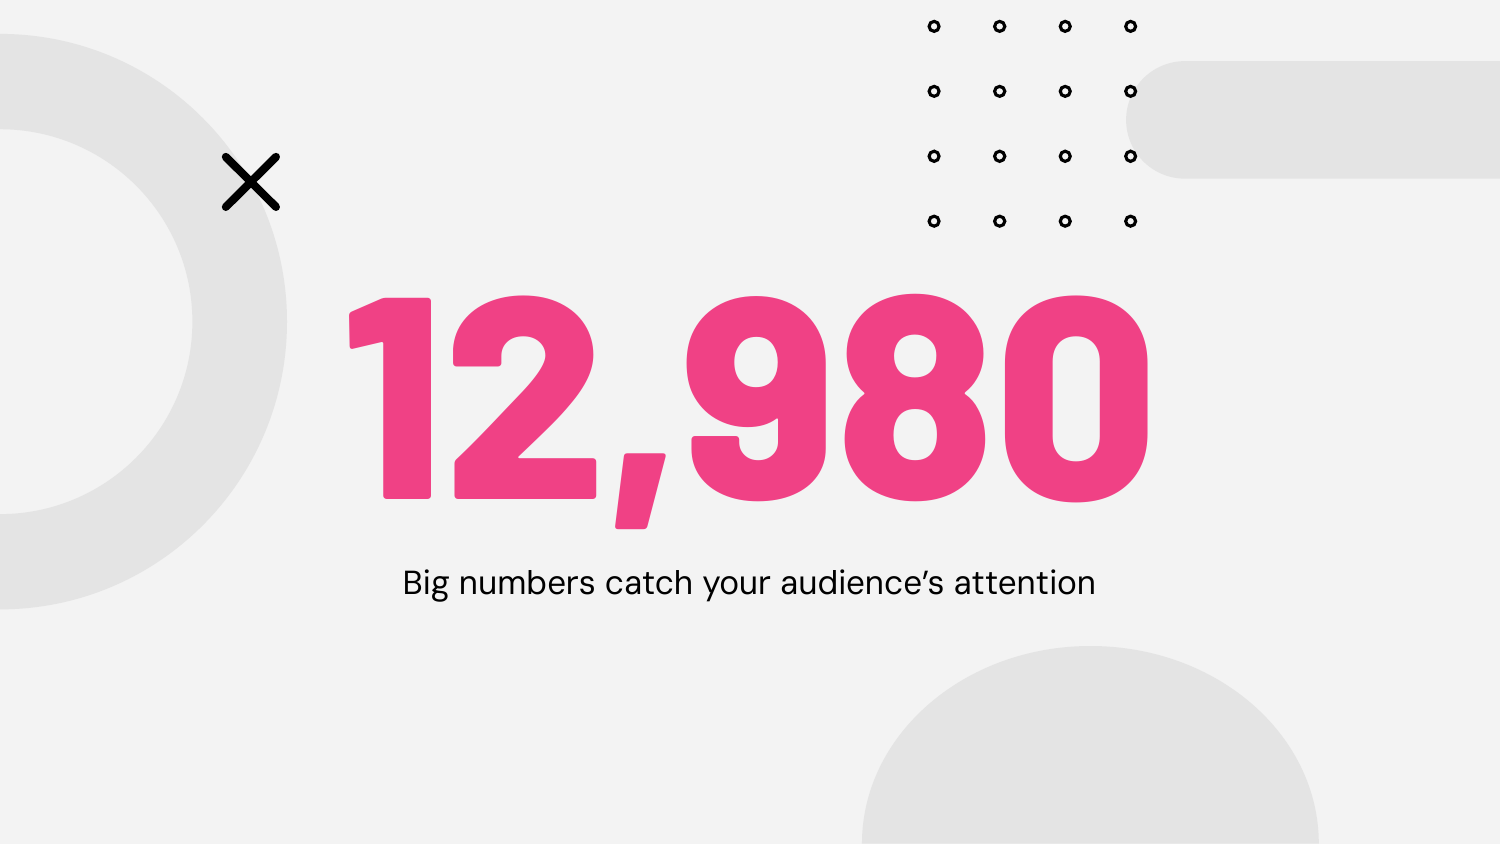

# 12,980
Big numbers catch your audience’s attention